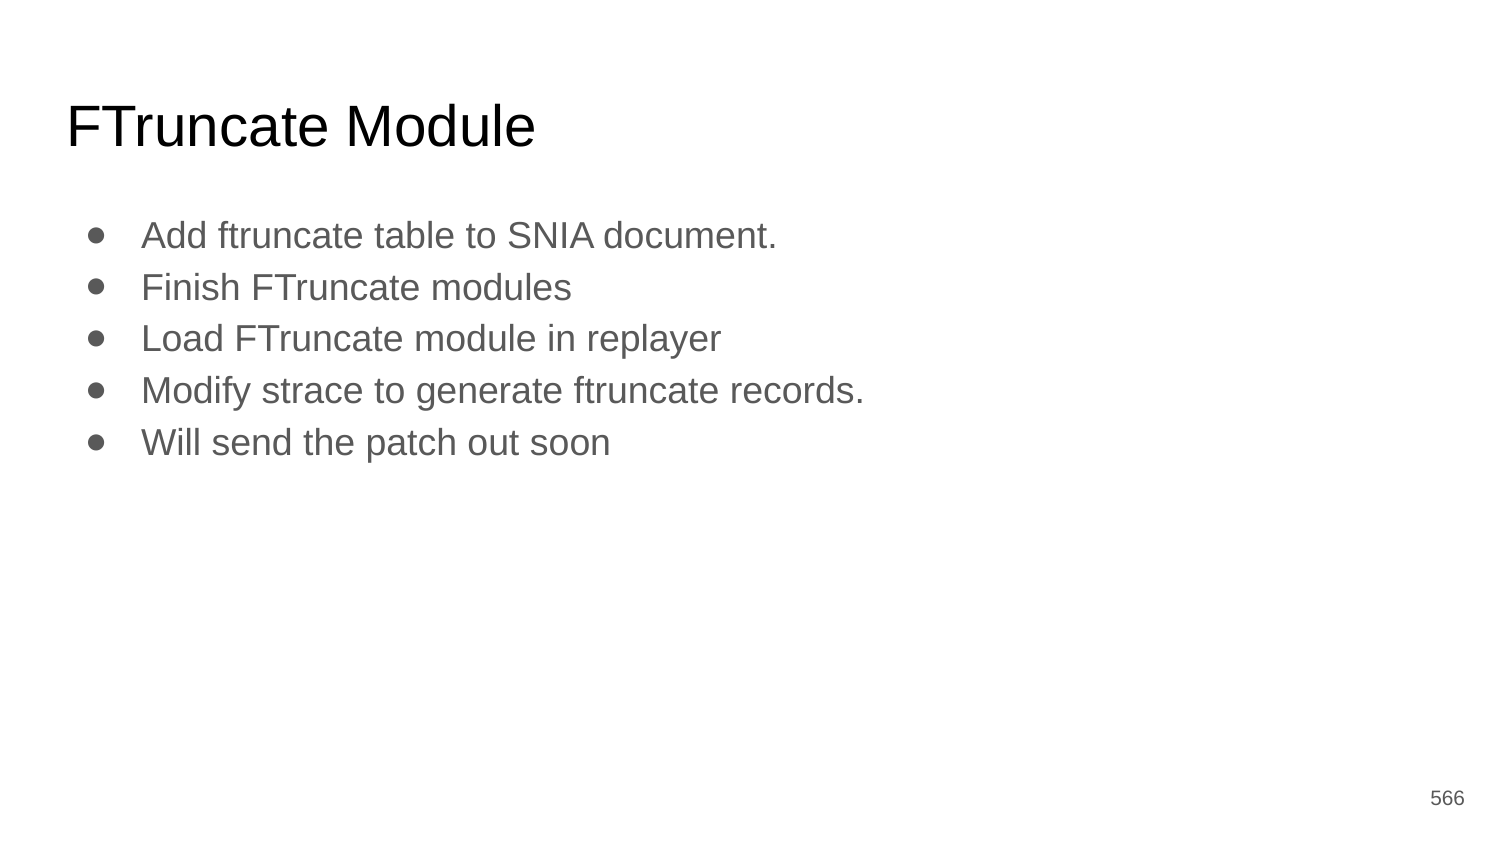

# FTruncate Module
Add ftruncate table to SNIA document.
Finish FTruncate modules
Load FTruncate module in replayer
Modify strace to generate ftruncate records.
Will send the patch out soon

566